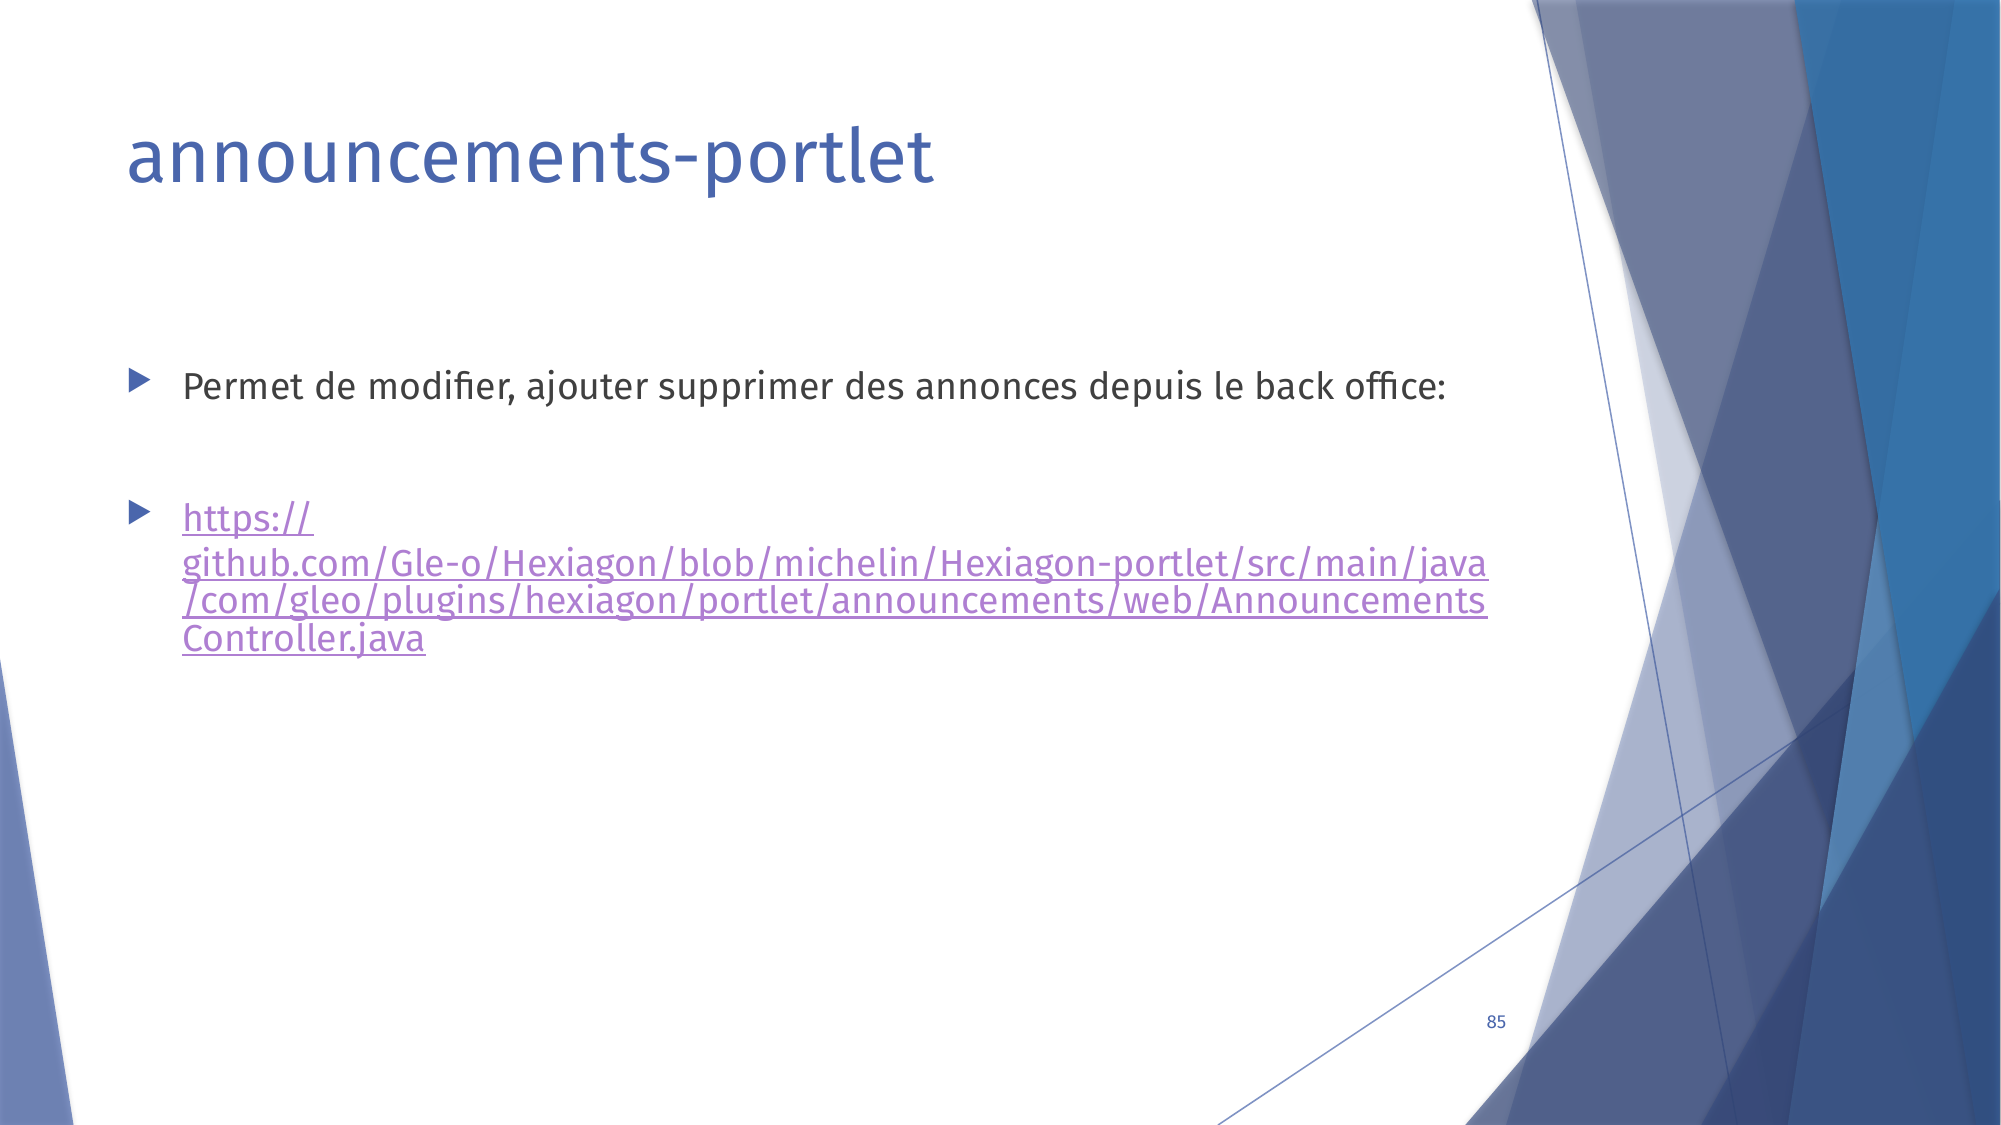

# announcements-portlet
Permet de modifier, ajouter supprimer des annonces depuis le back office:

https://github.com/Gle-o/Hexiagon/blob/michelin/Hexiagon-portlet/src/main/java/com/gleo/plugins/hexiagon/portlet/announcements/web/AnnouncementsController.java

85